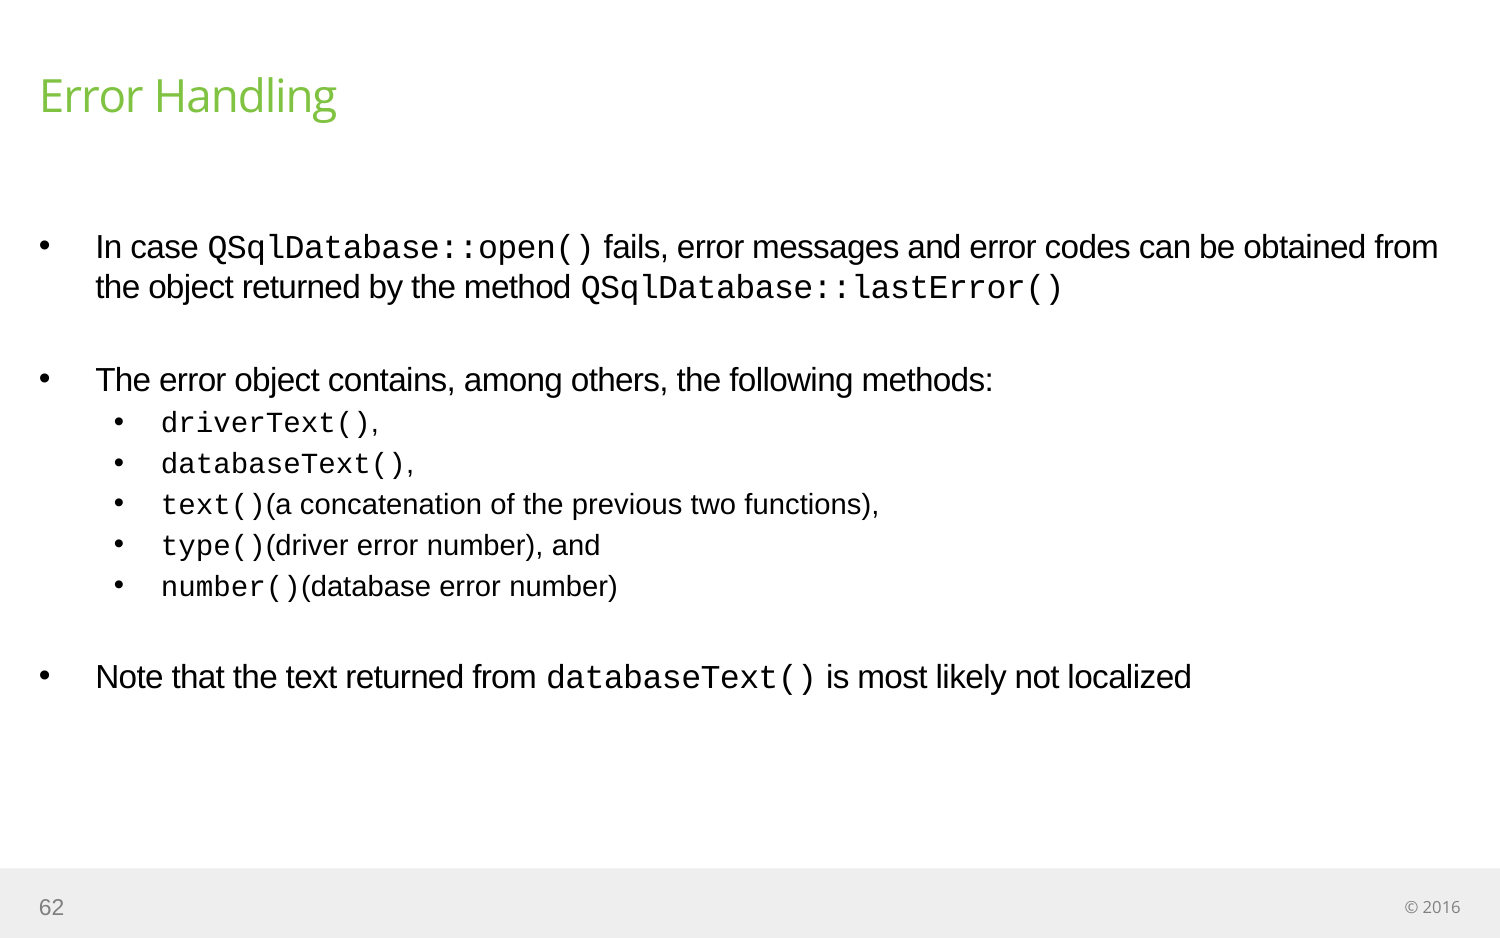

# Error Handling
In case QSqlDatabase::open() fails, error messages and error codes can be obtained from the object returned by the method QSqlDatabase::lastError()

The error object contains, among others, the following methods:
driverText(),
databaseText(),
text()(a concatenation of the previous two functions),
type()(driver error number), and
number()(database error number)

Note that the text returned from databaseText() is most likely not localized

62
© 2016